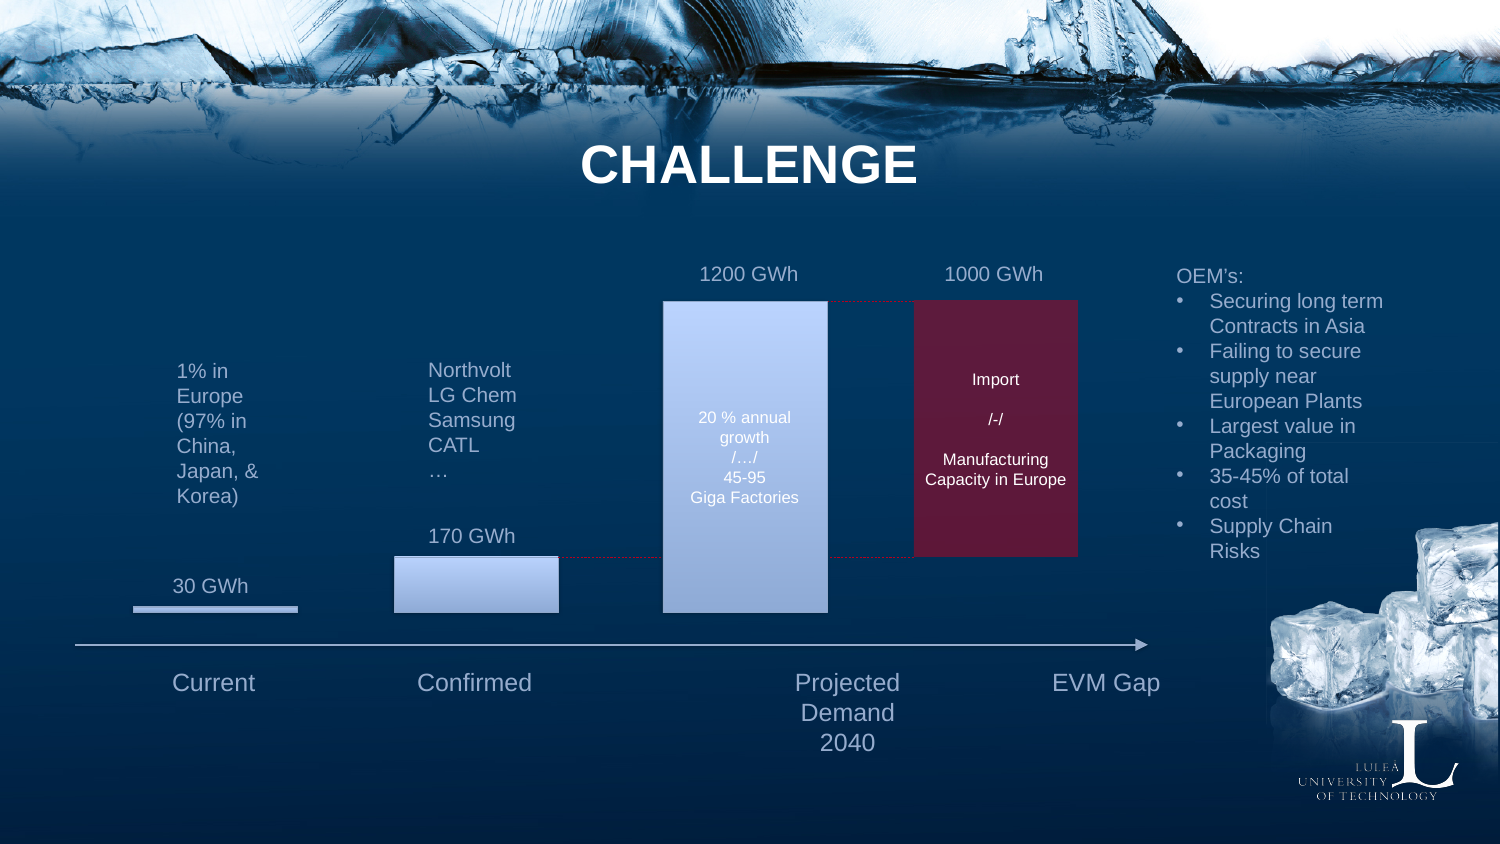

# Challenge
1200 GWh
1000 GWh

Import

/-/

Manufacturing Capacity in Europe

20 % annual growth
/…/
45-95
Giga Factories

Northvolt
LG Chem
Samsung
CATL
…
1% in Europe
(97% in China, Japan, & Korea)
170 GWh

30 GWh

Current
Confirmed
Projected
Demand
2040
EVM Gap
OEM’s:
Securing long term Contracts in Asia
Failing to secure supply near European Plants
Largest value in Packaging
35-45% of total cost
Supply Chain Risks